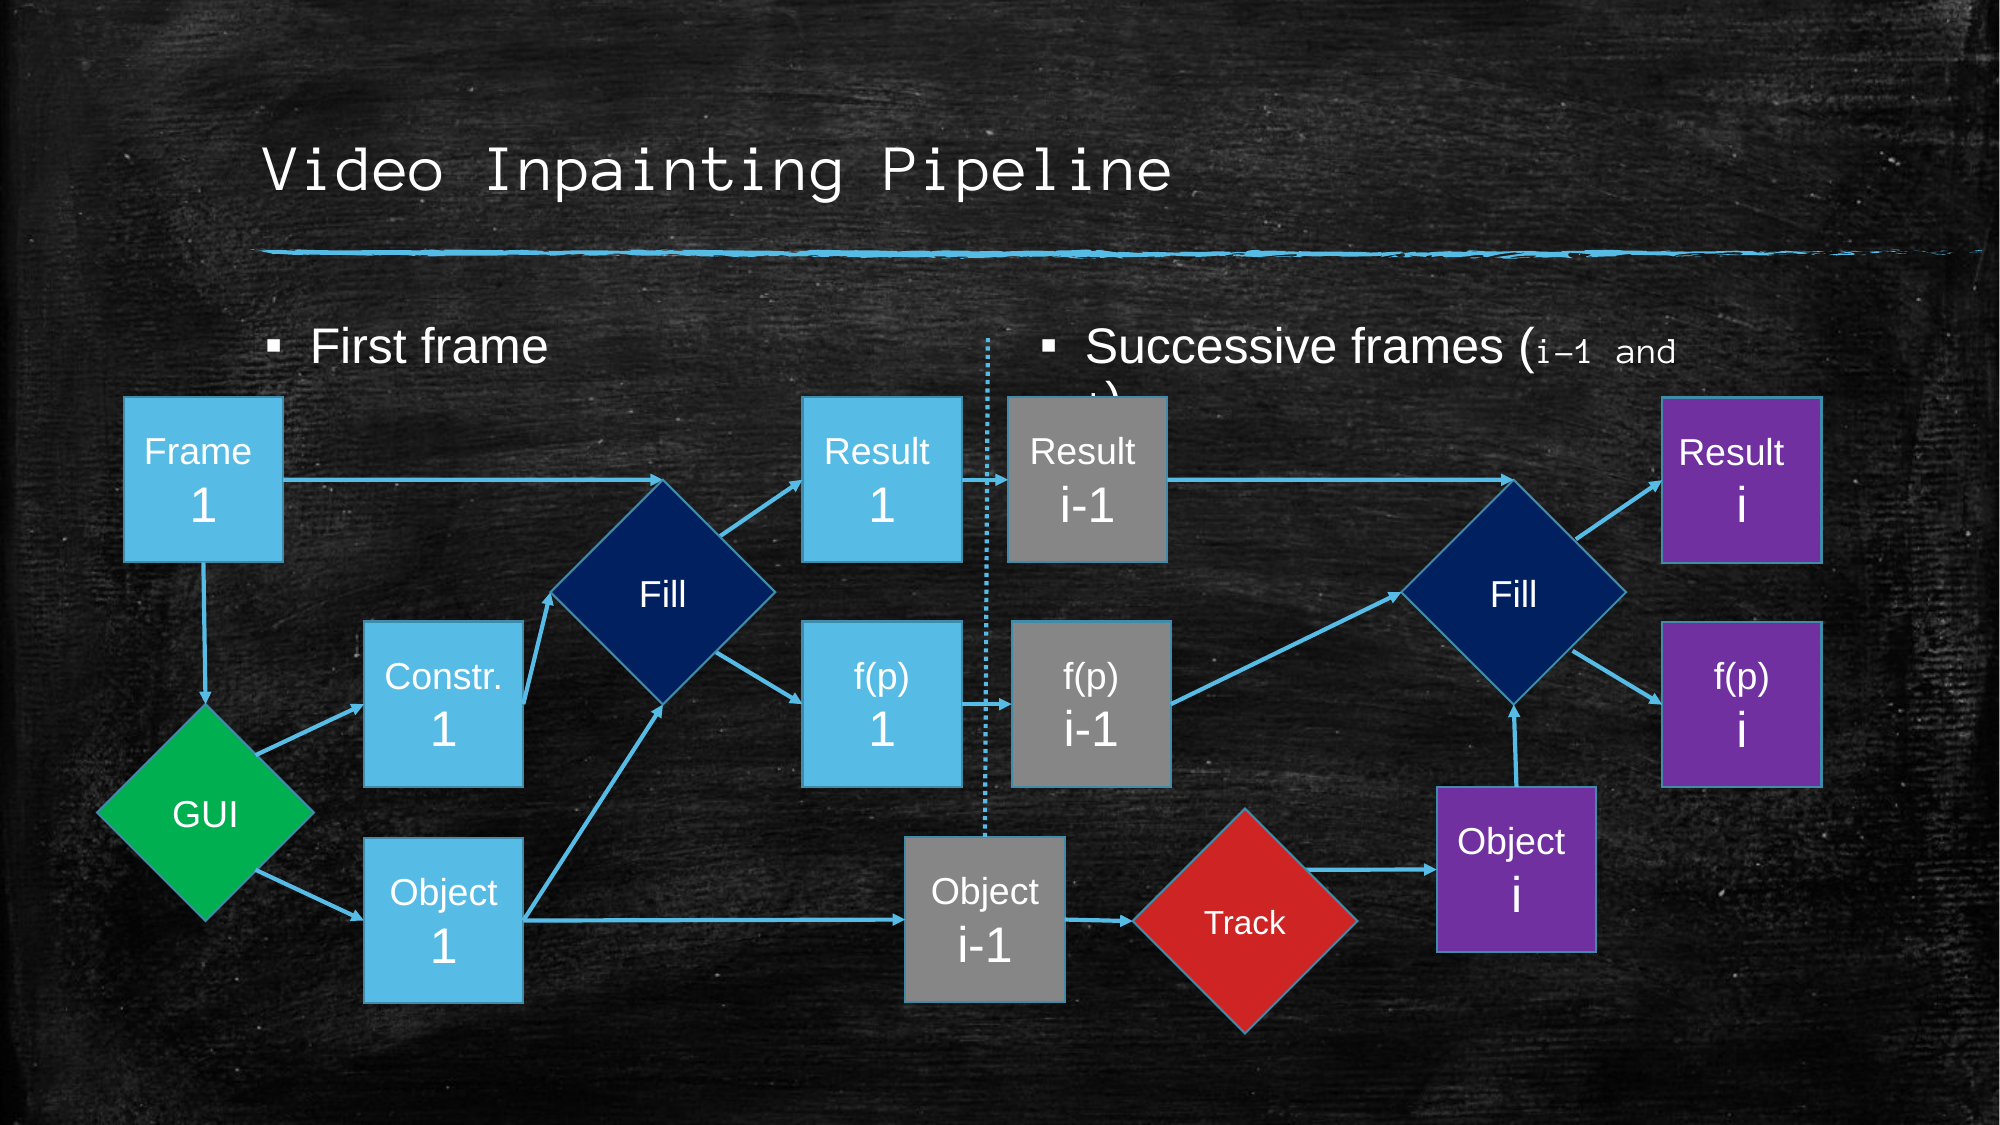

# Video Inpainting Pipeline
First frame
Successive frames (i-1 and i)
Frame  1
Result  1
Result  i-1
Result
i
Fill
Fill
Constr.
1
f(p)
1
f(p)
i-1
f(p)
i
GUI
Object  i
Track
Object i-1
Object 1